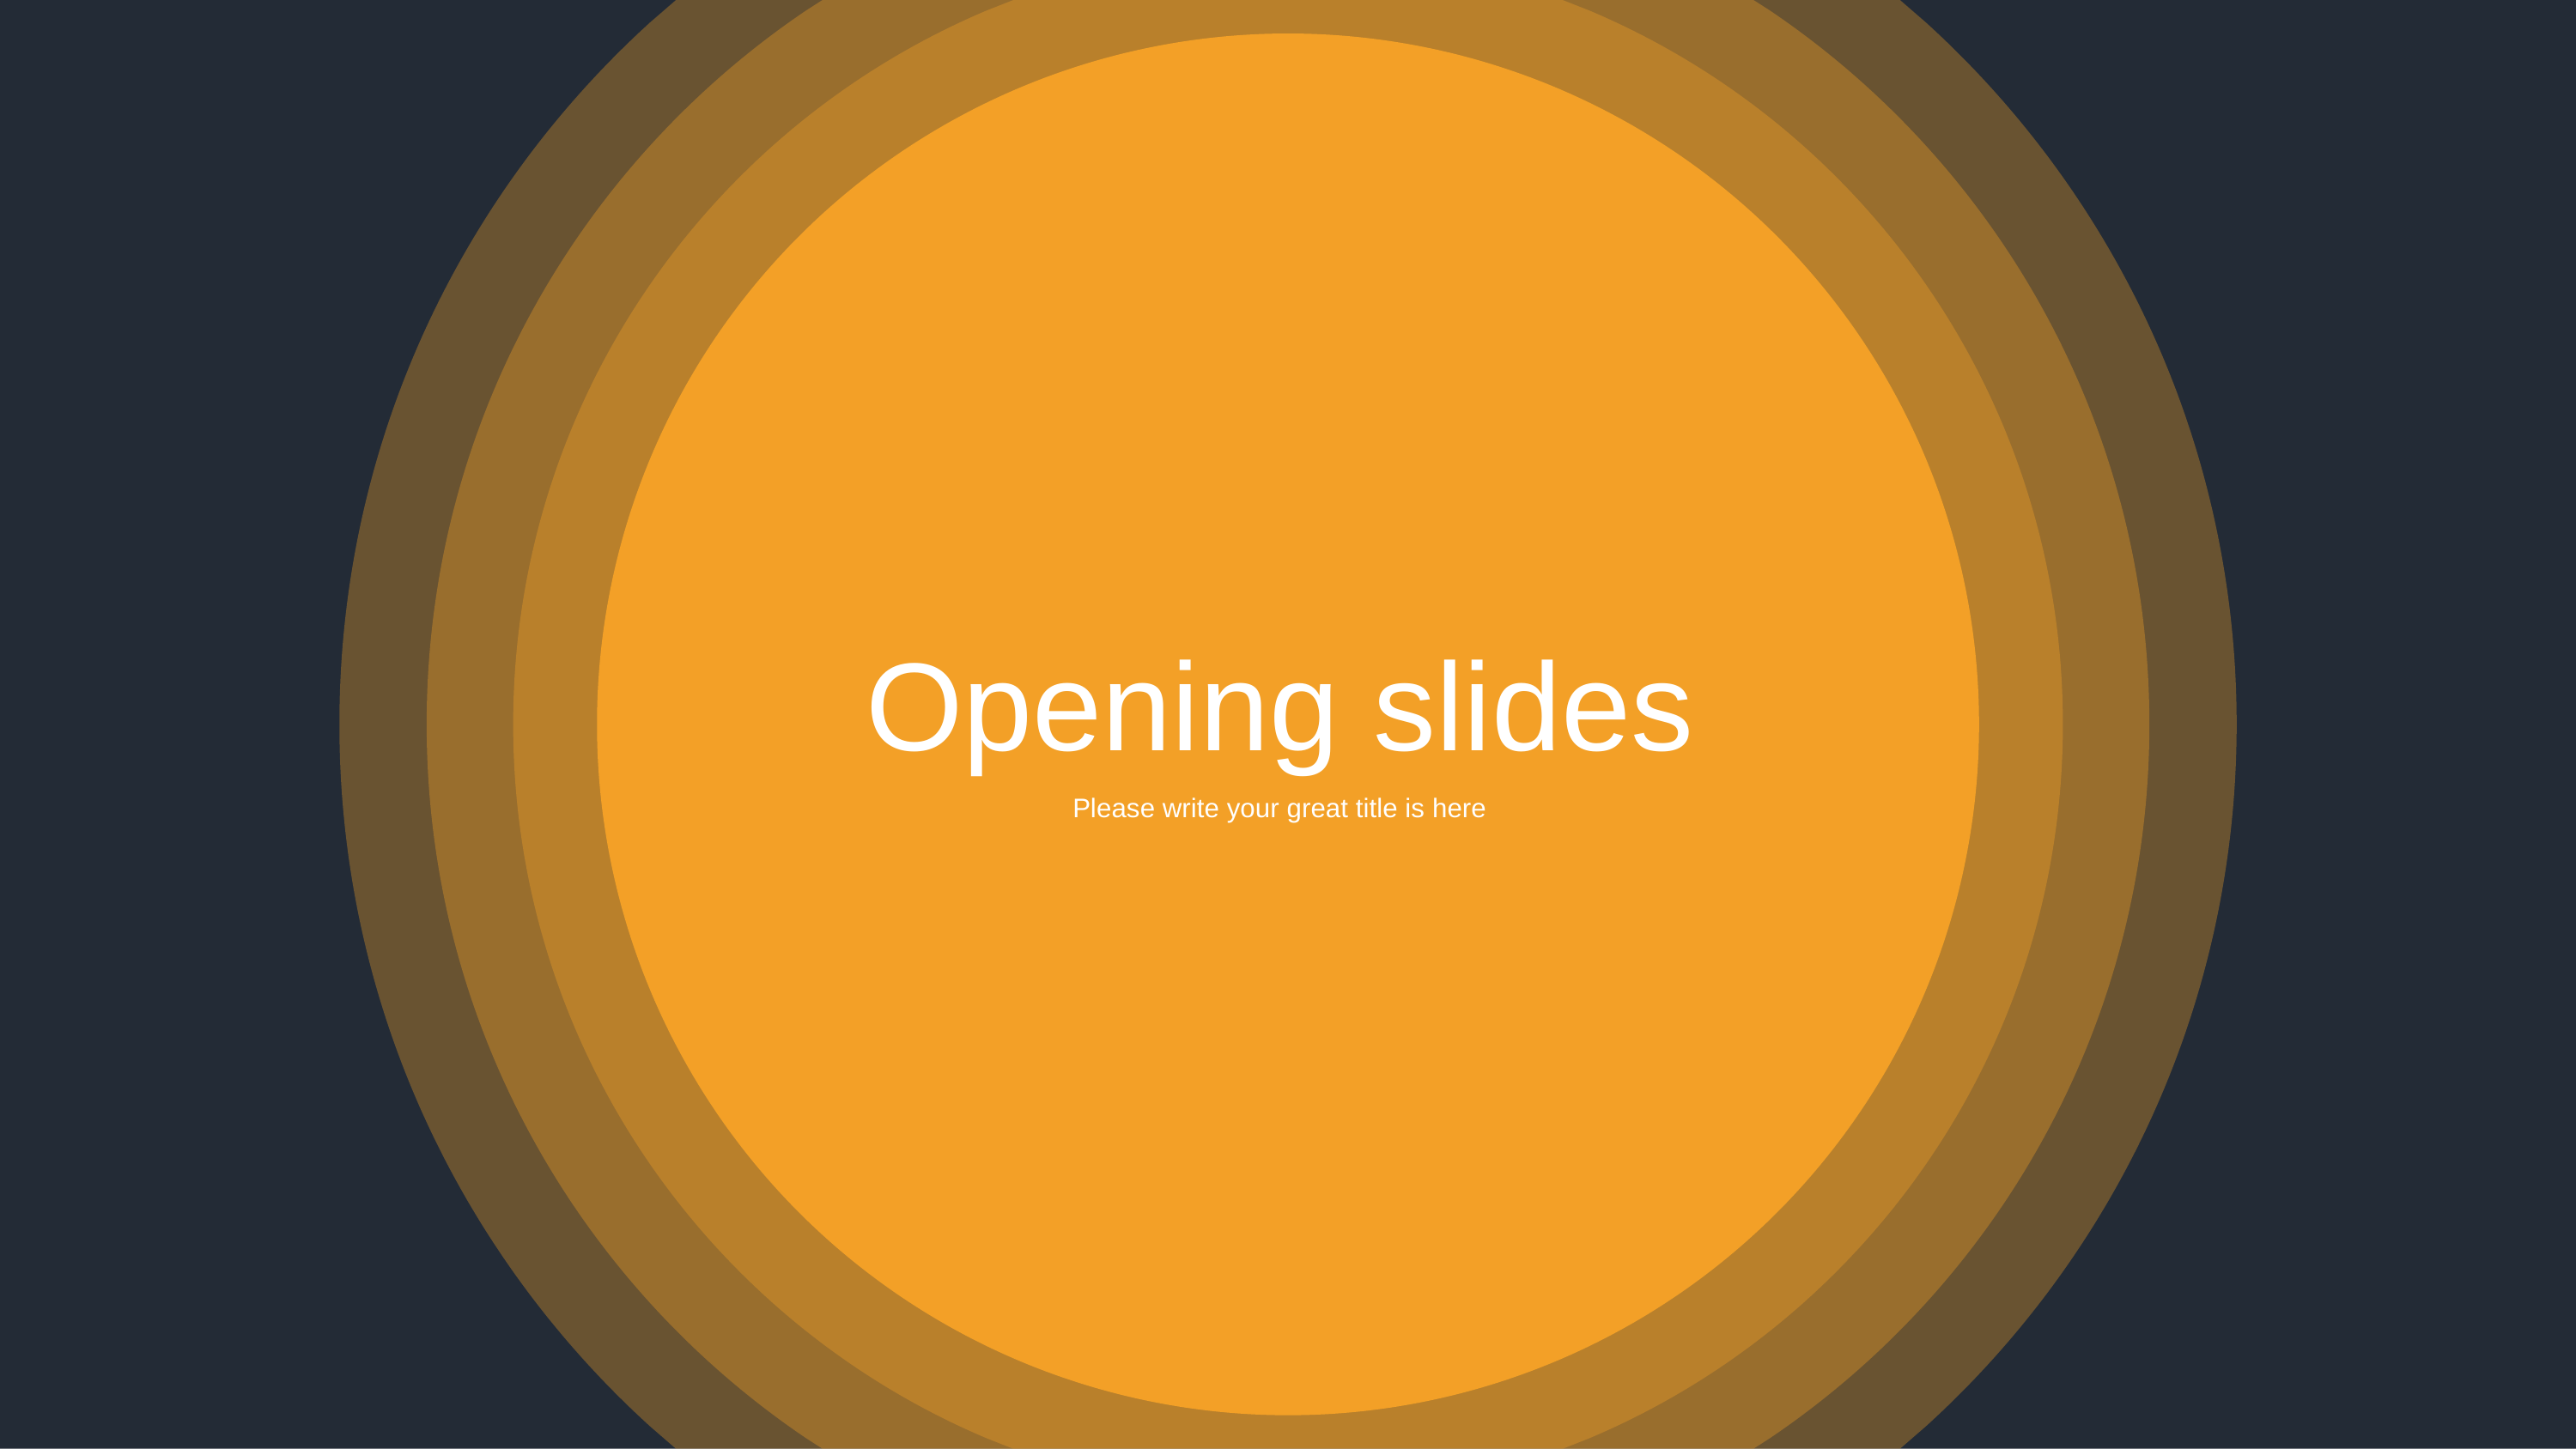

Opening slides
Please write your great title is here